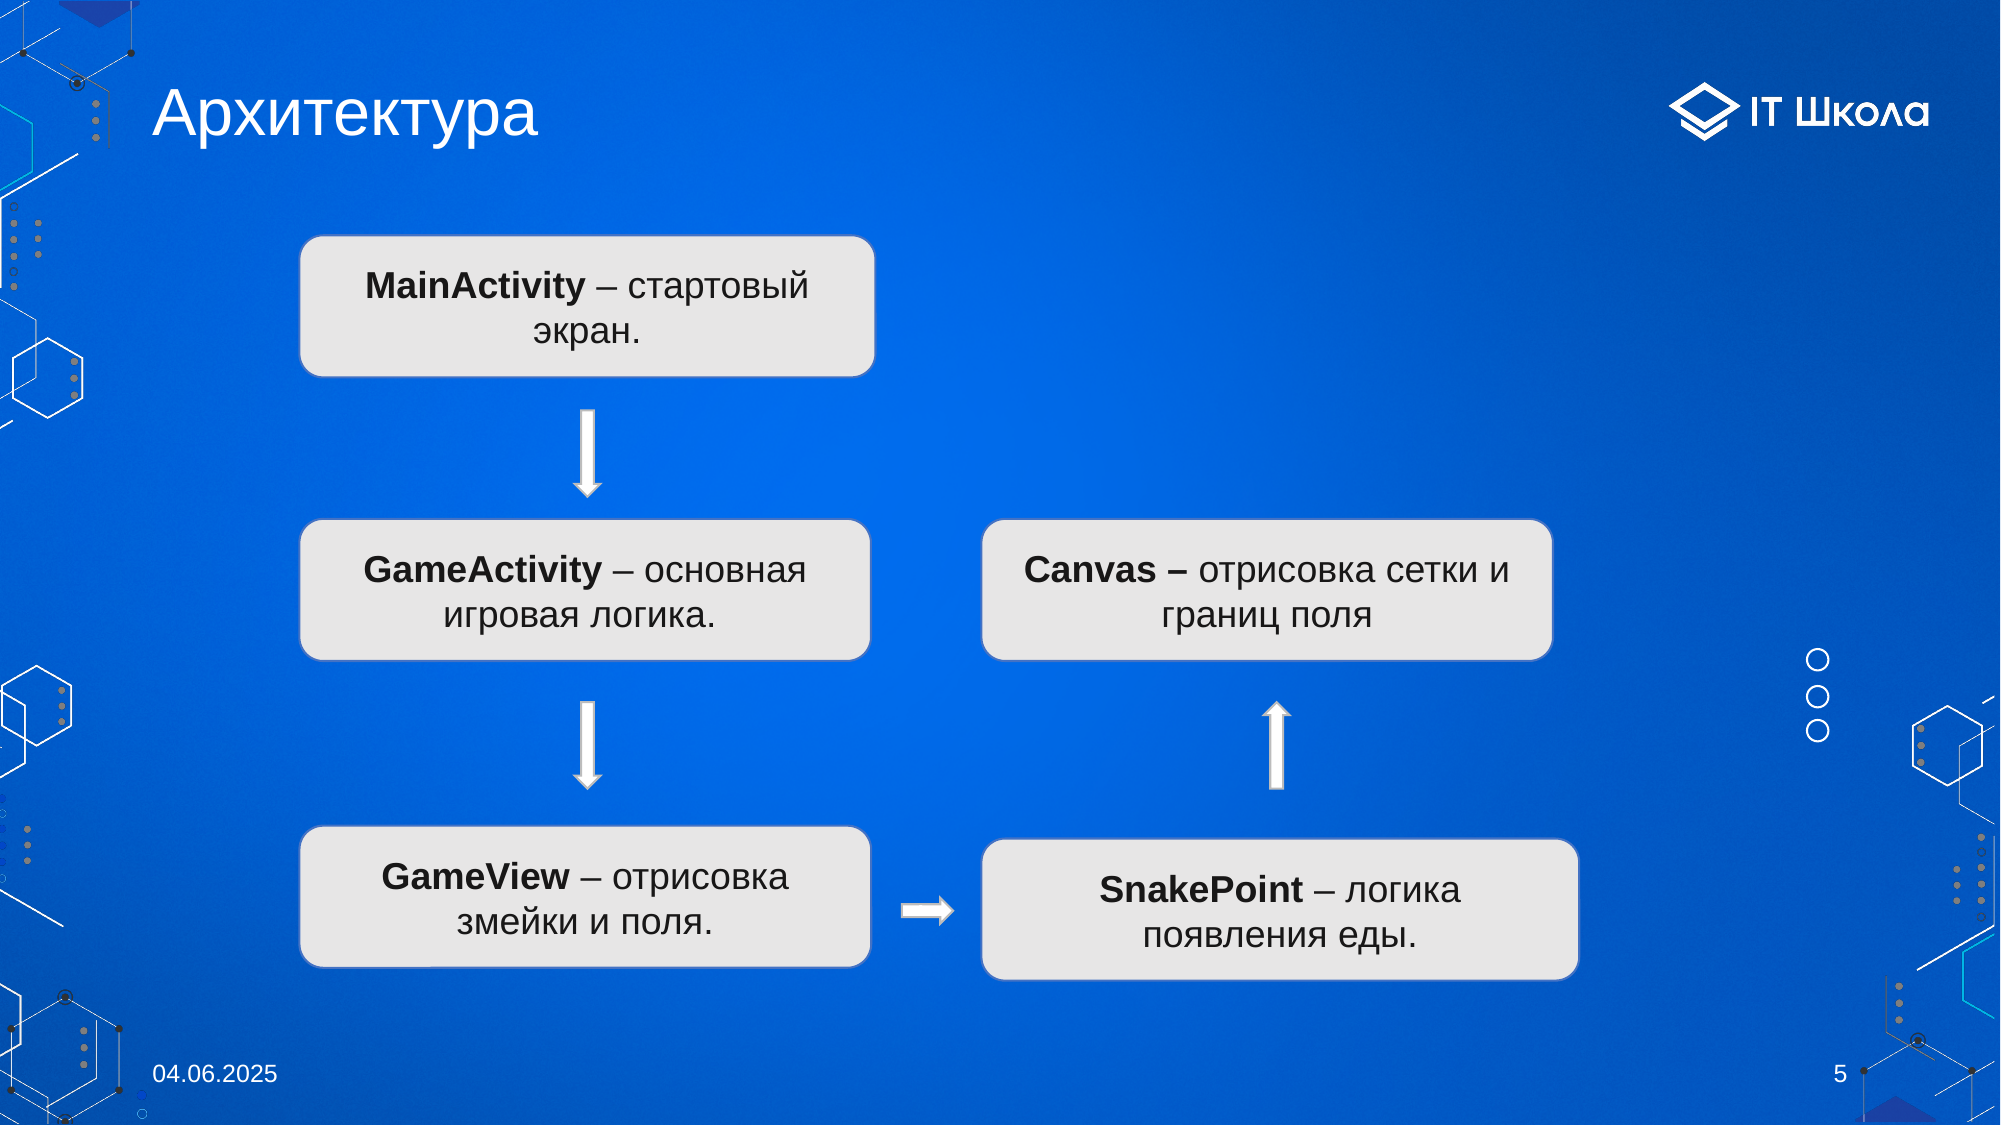

# Архитектура
MainActivity – стартовый экран.

GameActivity – основная игровая логика.
Canvas – отрисовка сетки и границ поля

GameView – отрисовка змейки и поля.
SnakePoint – логика появления еды.
r
04.06.2025
5